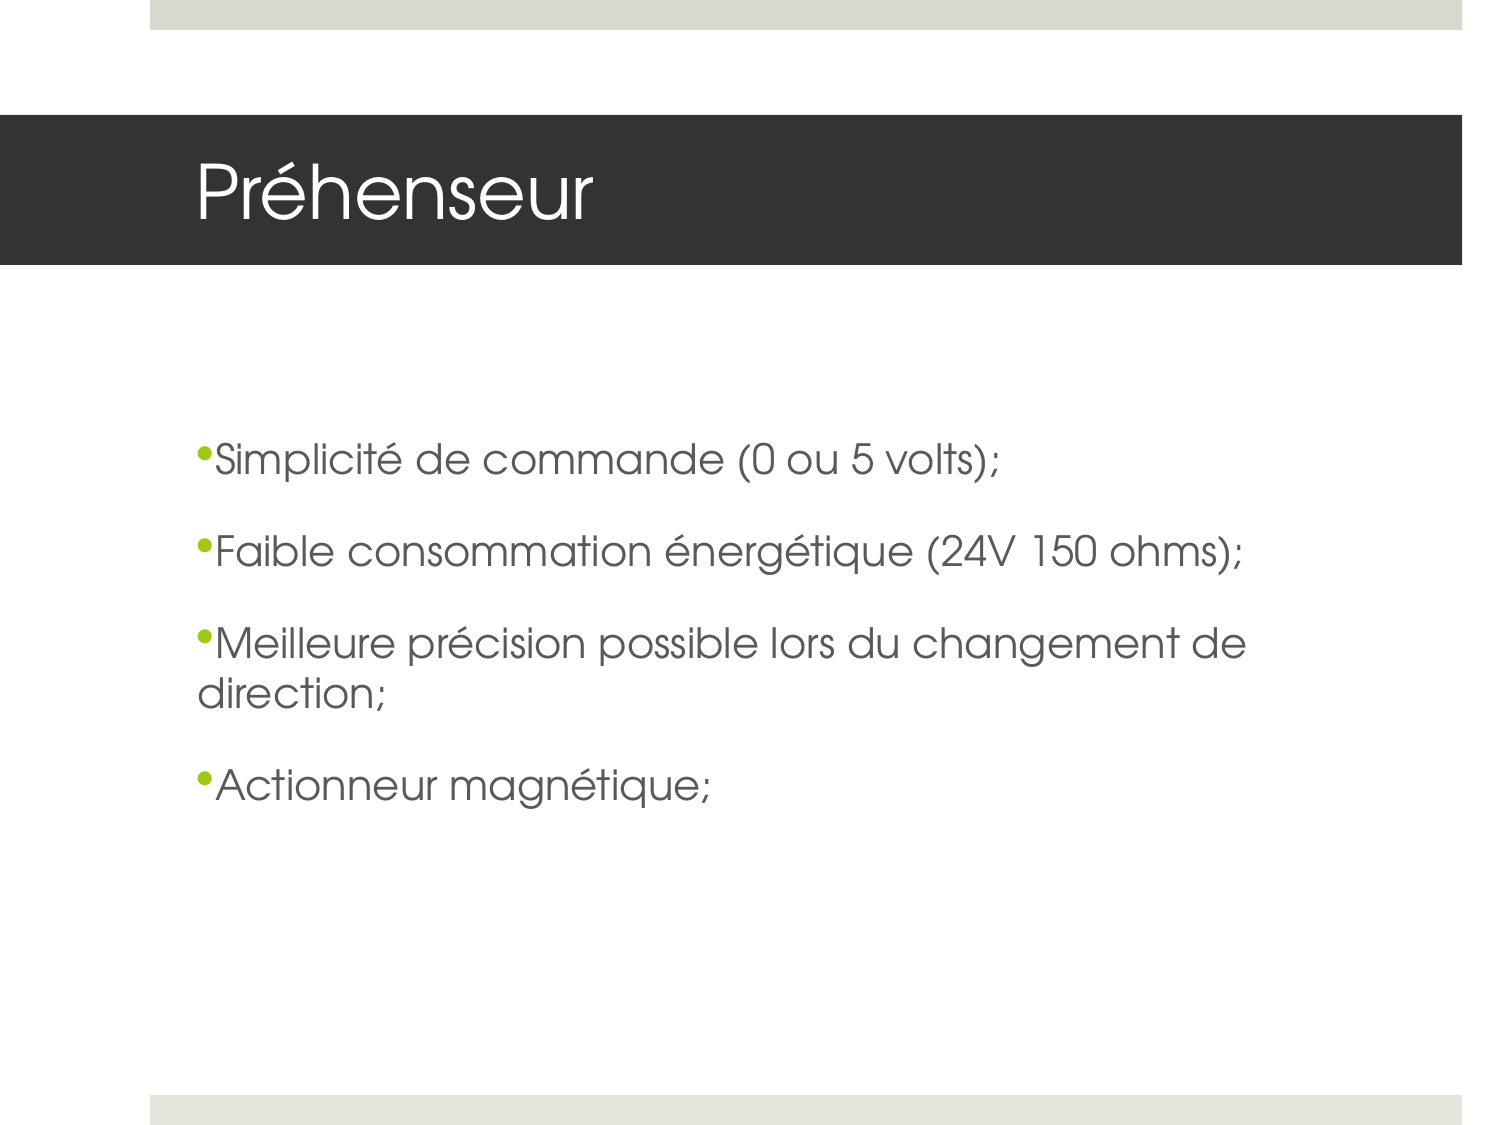

# Préhenseur
Simplicité de commande (0 ou 5 volts);
Faible consommation énergétique (24V 150 ohms);
Meilleure précision possible lors du changement de direction;
Actionneur magnétique;